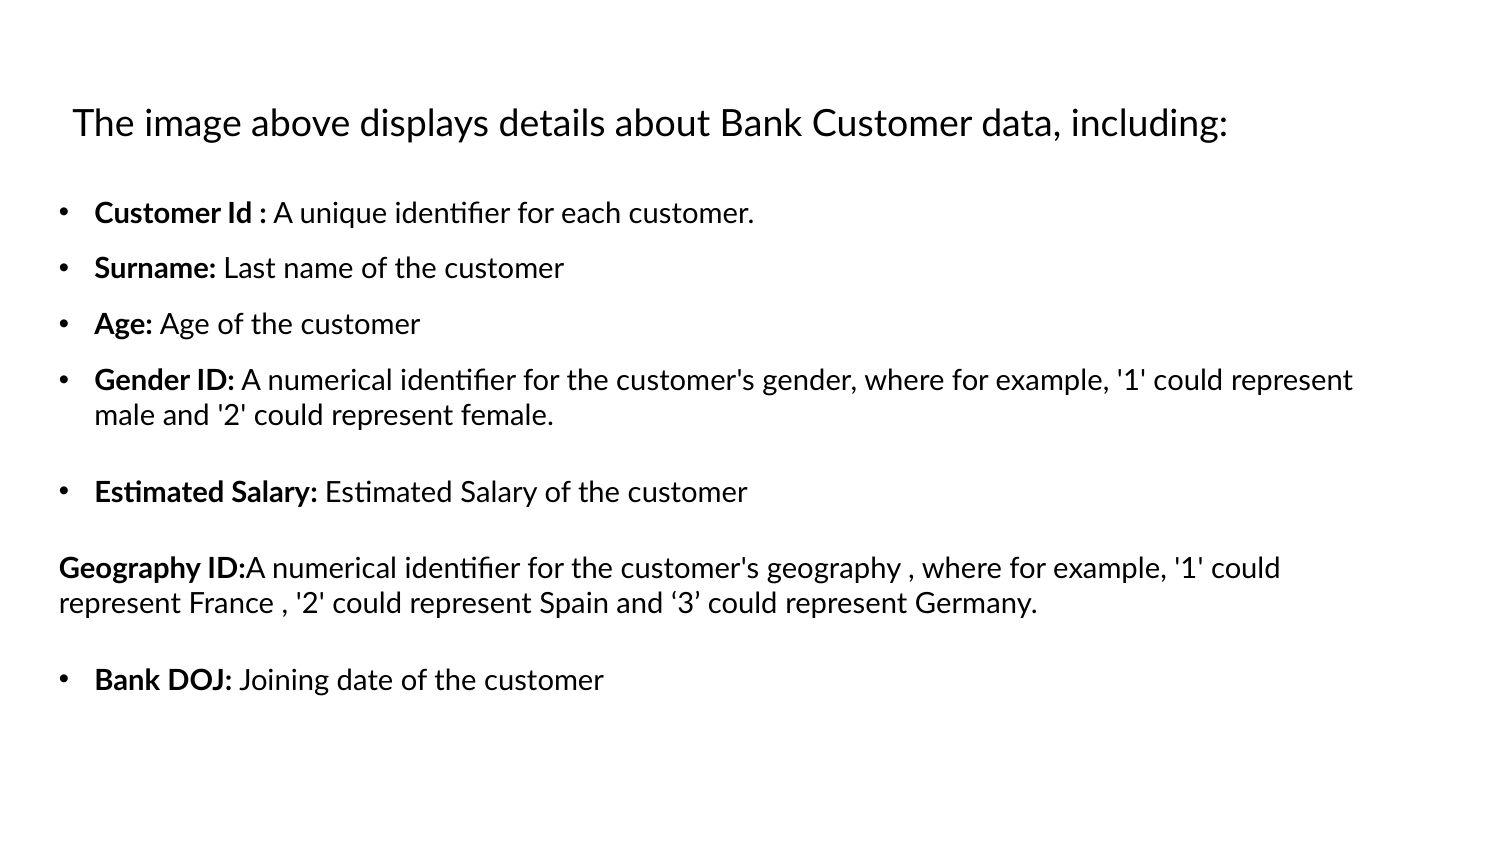

The image above displays details about Bank Customer data, including:

Customer Id : A unique identifier for each customer.
Surname: Last name of the customer
Age: Age of the customer
Gender ID: A numerical identifier for the customer's gender, where for example, '1' could represent male and '2' could represent female.
Estimated Salary: Estimated Salary of the customer
Geography ID:A numerical identifier for the customer's geography , where for example, '1' could represent France , '2' could represent Spain and ‘3’ could represent Germany.
Bank DOJ: Joining date of the customer